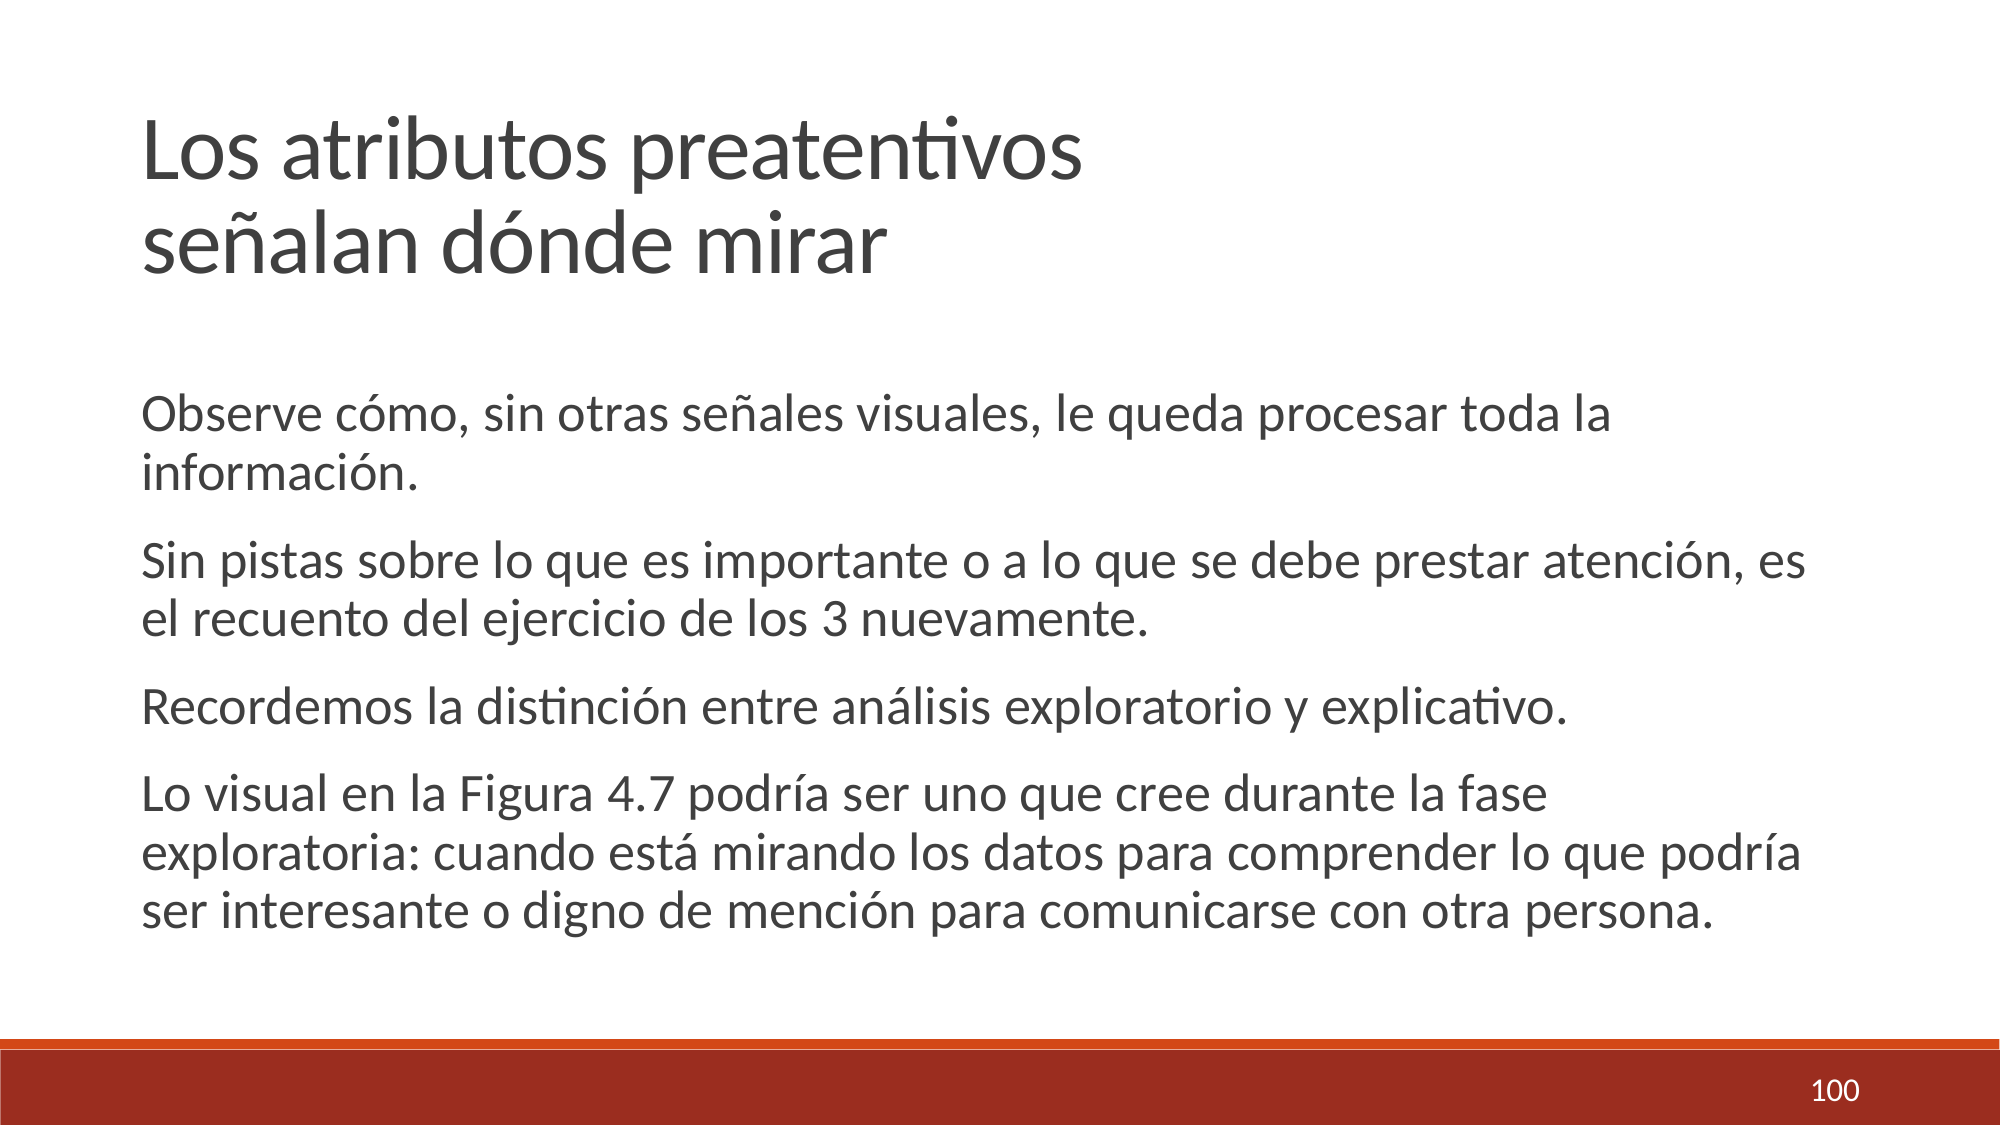

Los atributos preatentivos
señalan dónde mirar
Observe cómo, sin otras señales visuales, le queda procesar toda la información.
Sin pistas sobre lo que es importante o a lo que se debe prestar atención, es el recuento del ejercicio de los 3 nuevamente.
Recordemos la distinción entre análisis exploratorio y explicativo.
Lo visual en la Figura 4.7 podría ser uno que cree durante la fase exploratoria: cuando está mirando los datos para comprender lo que podría ser interesante o digno de mención para comunicarse con otra persona.
100